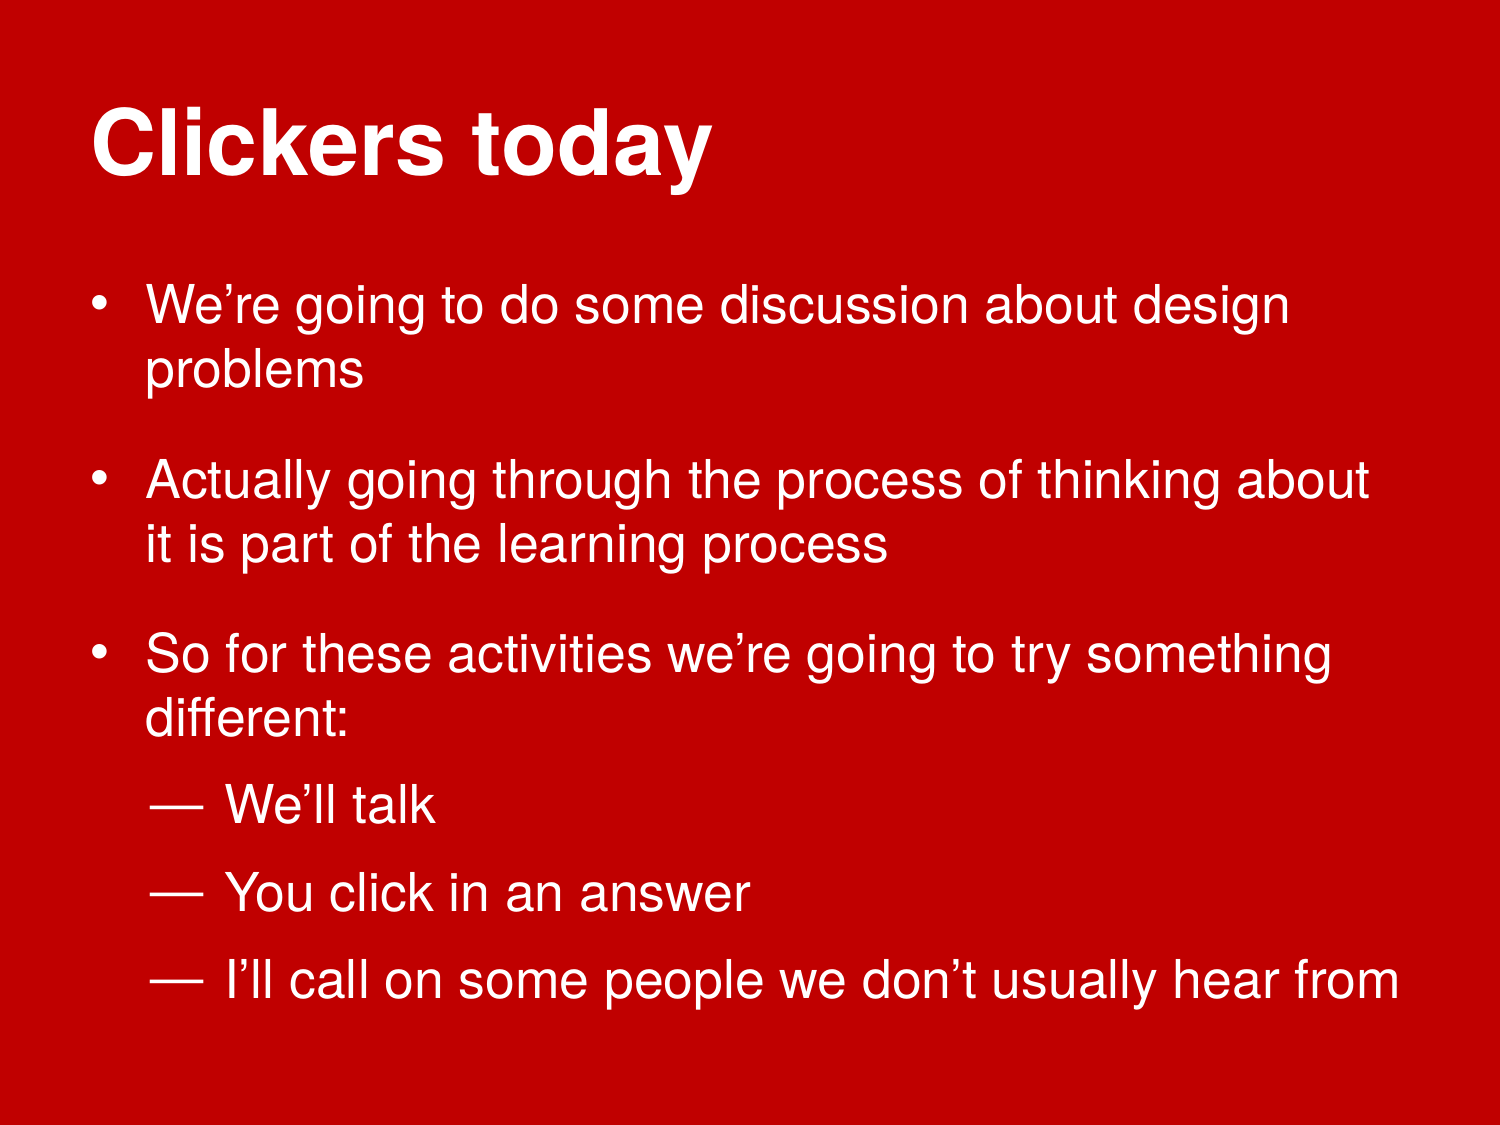

# Clickers today
We’re going to do some discussion about design problems
Actually going through the process of thinking about it is part of the learning process
So for these activities we’re going to try something different:
We’ll talk
You click in an answer
I’ll call on some people we don’t usually hear from